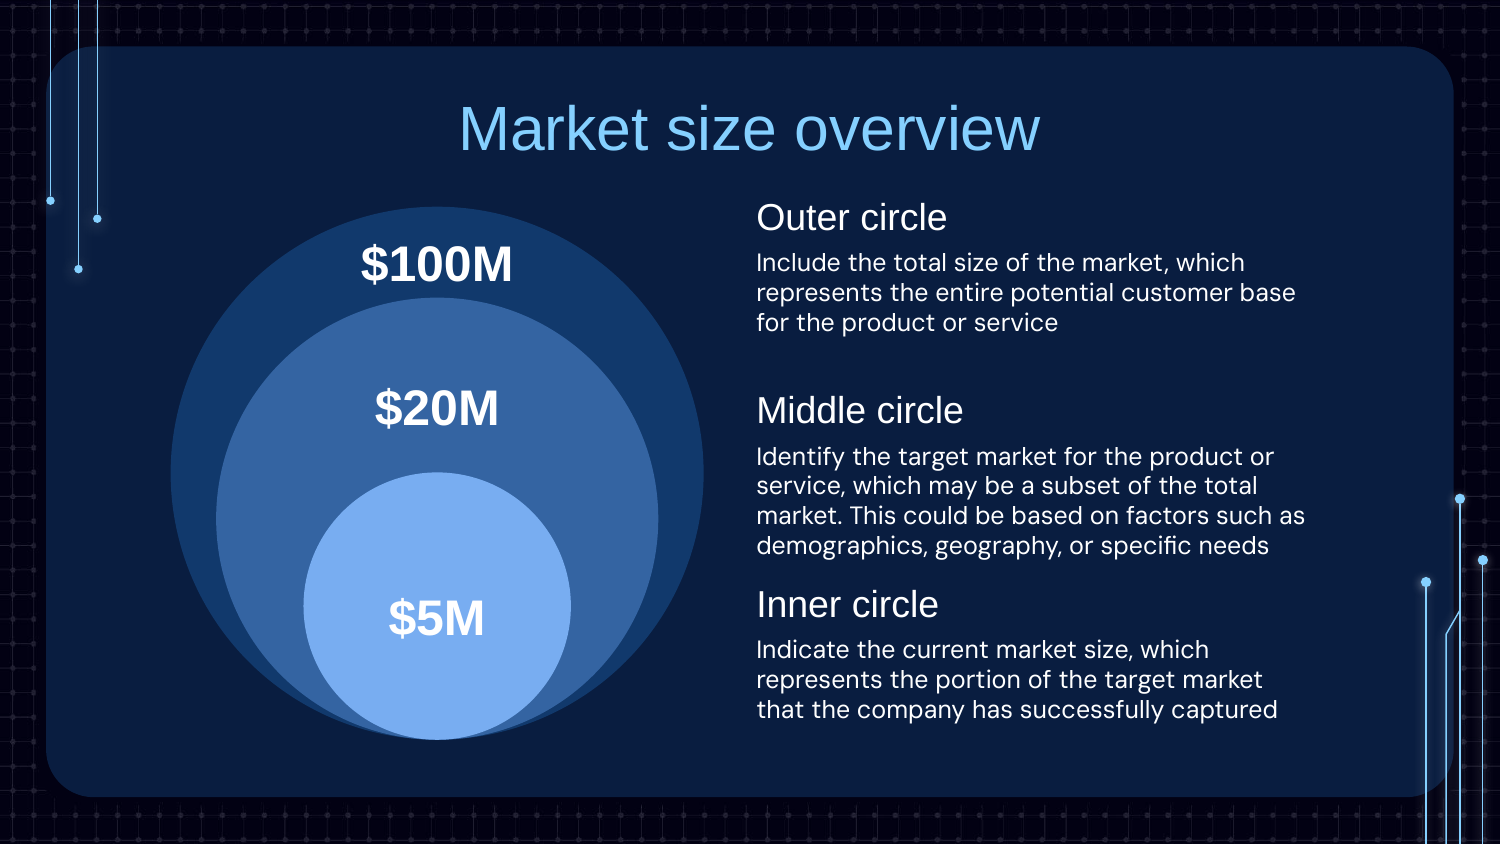

# Market size overview
Outer circle

$100M
Include the total size of the market, which represents the entire potential customer base for the product or service

$20M
Middle circle
Identify the target market for the product or service, which may be a subset of the total market. This could be based on factors such as demographics, geography, or specific needs

$5M
Inner circle
Indicate the current market size, which represents the portion of the target market that the company has successfully captured